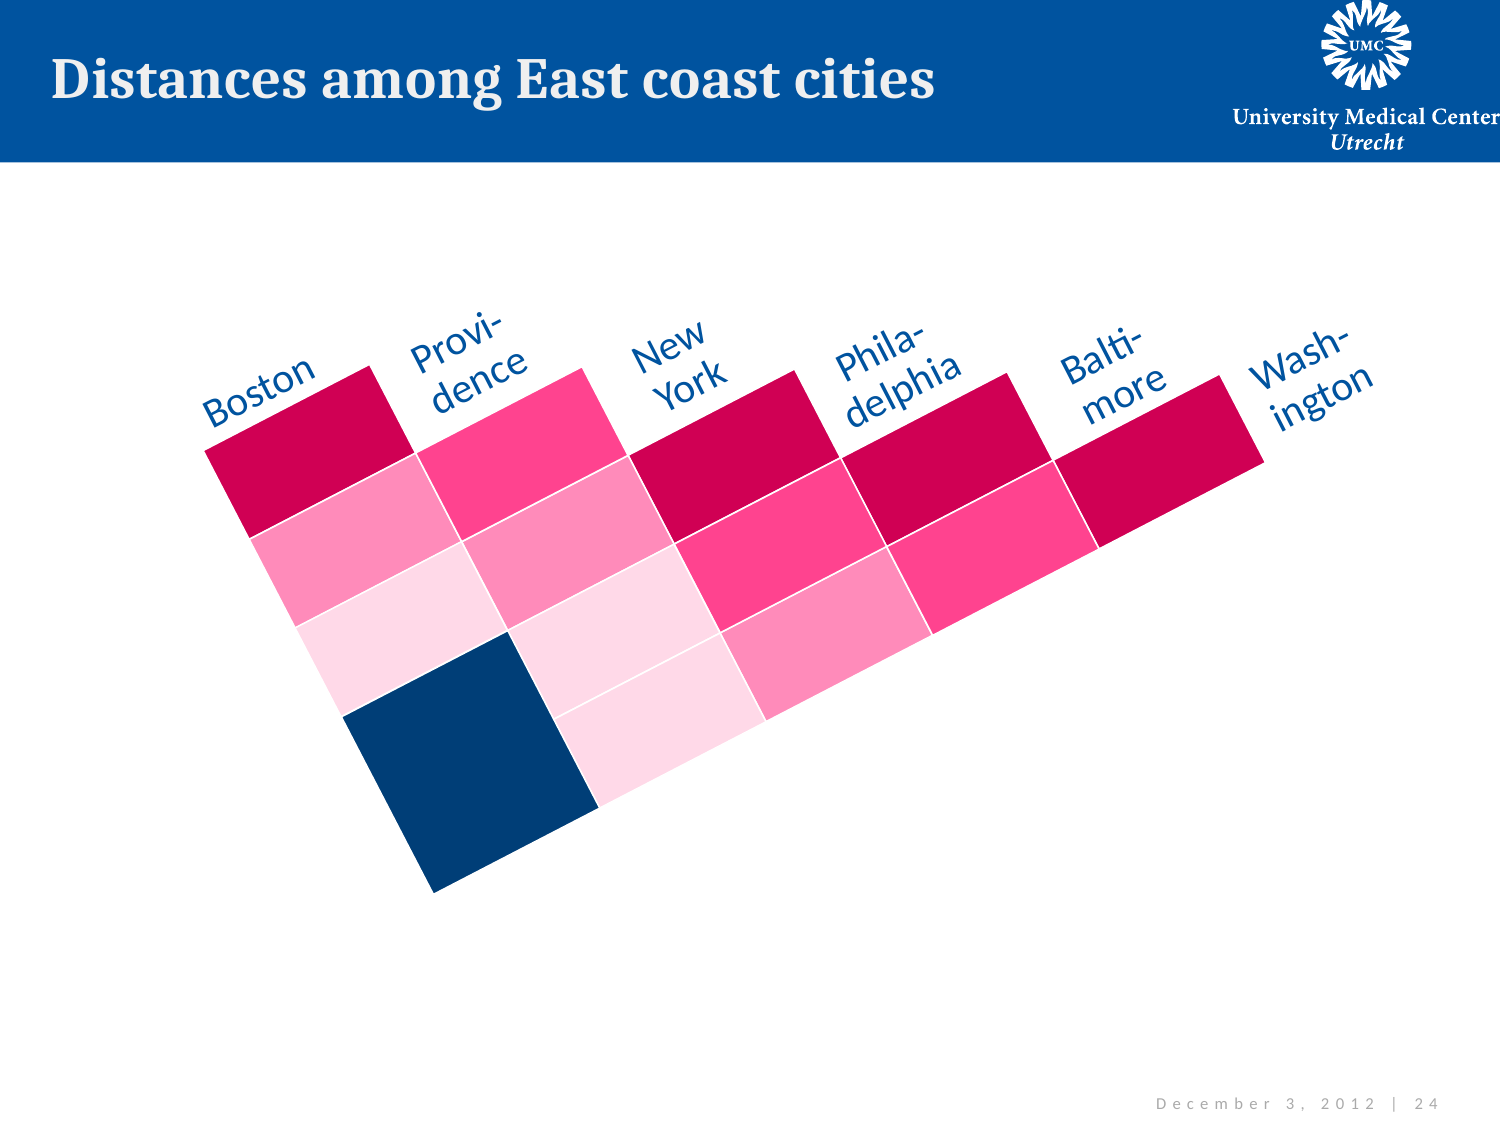

# Distances among East coast cities

Provi-
dence
New
York
Phila-
delphia
Balti-
more
Wash-
ington
Boston

December 3, 2012 | 24